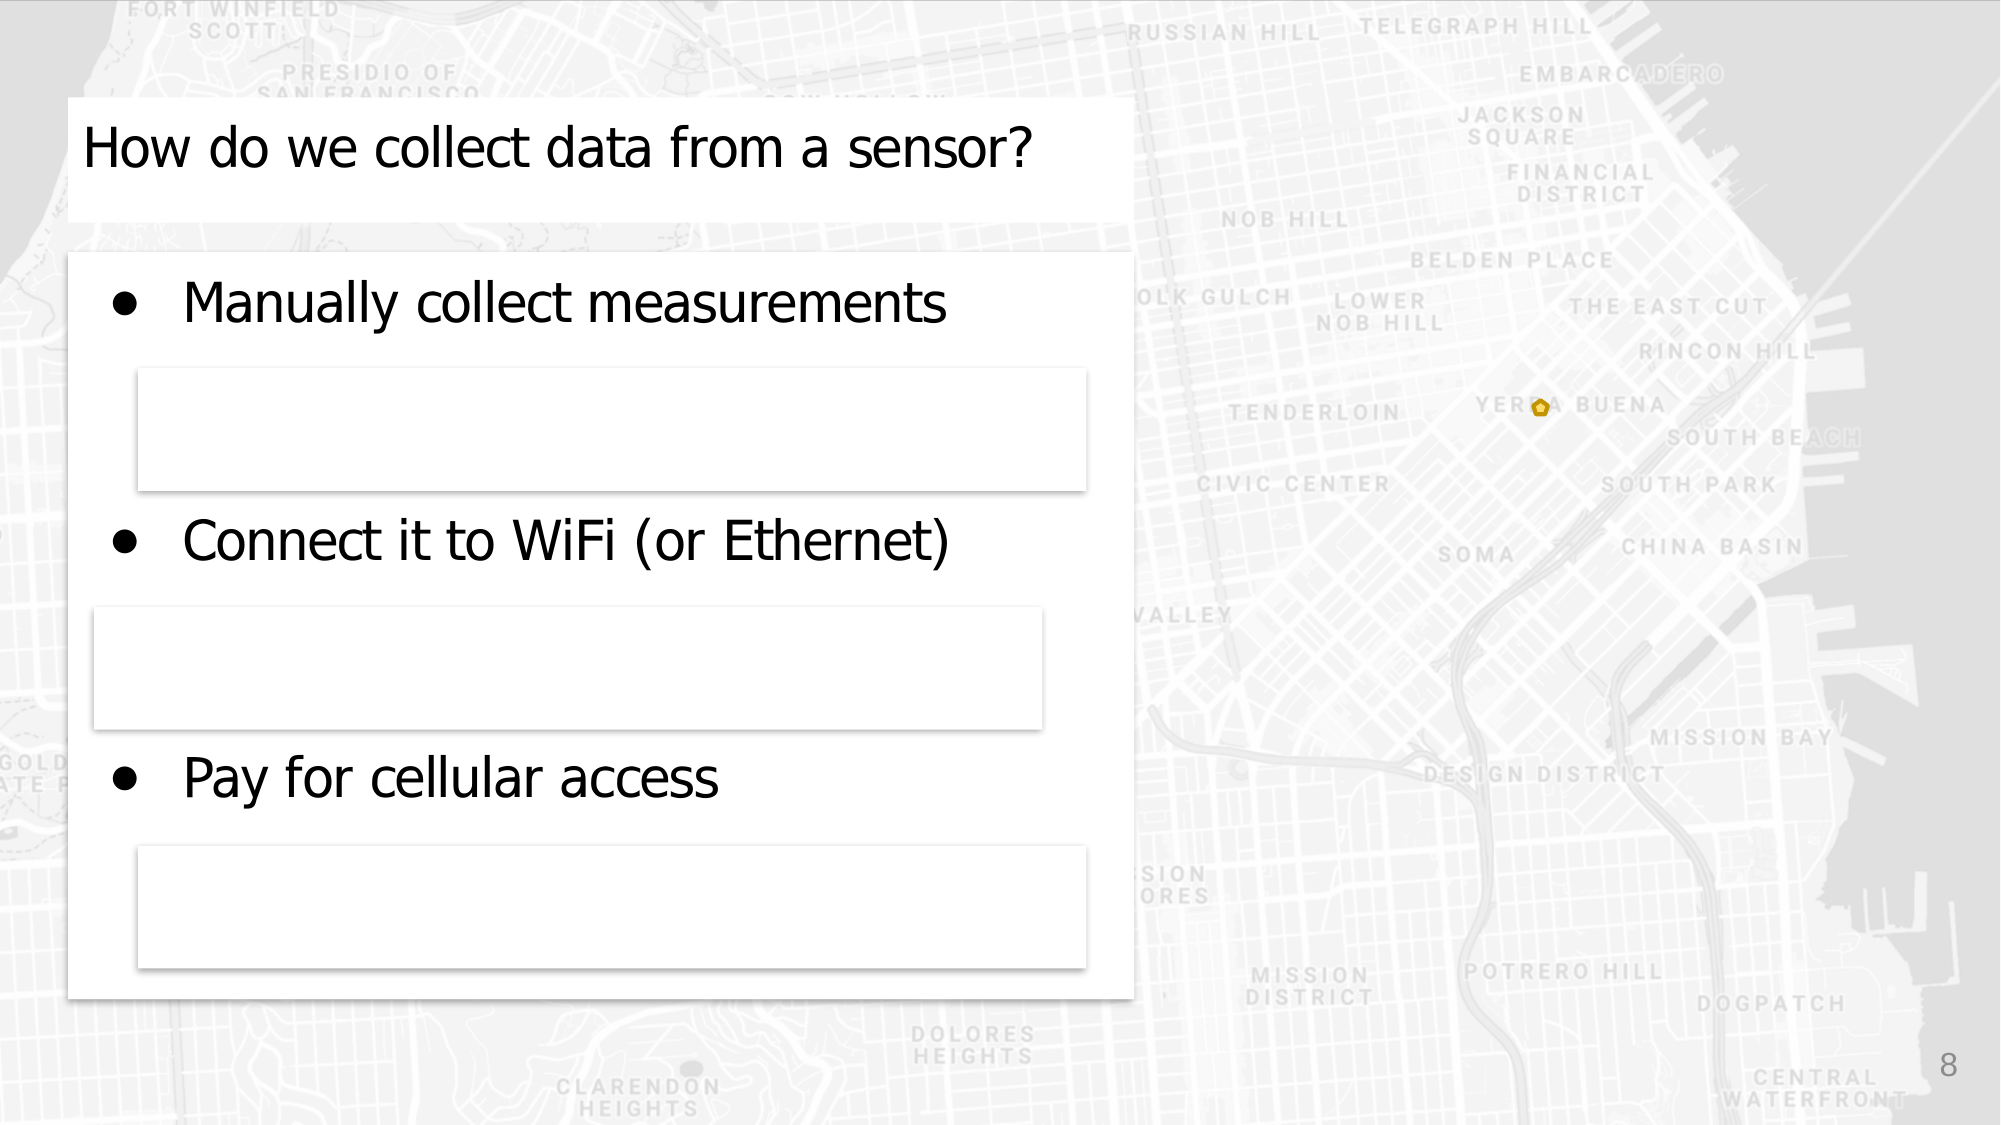

# How do we collect data from a sensor?

Manually collect measurements
Too much work

Connect it to WiFi (or Ethernet)
Too many separate networks

Pay for cellular access
Too expensive for many devices

8